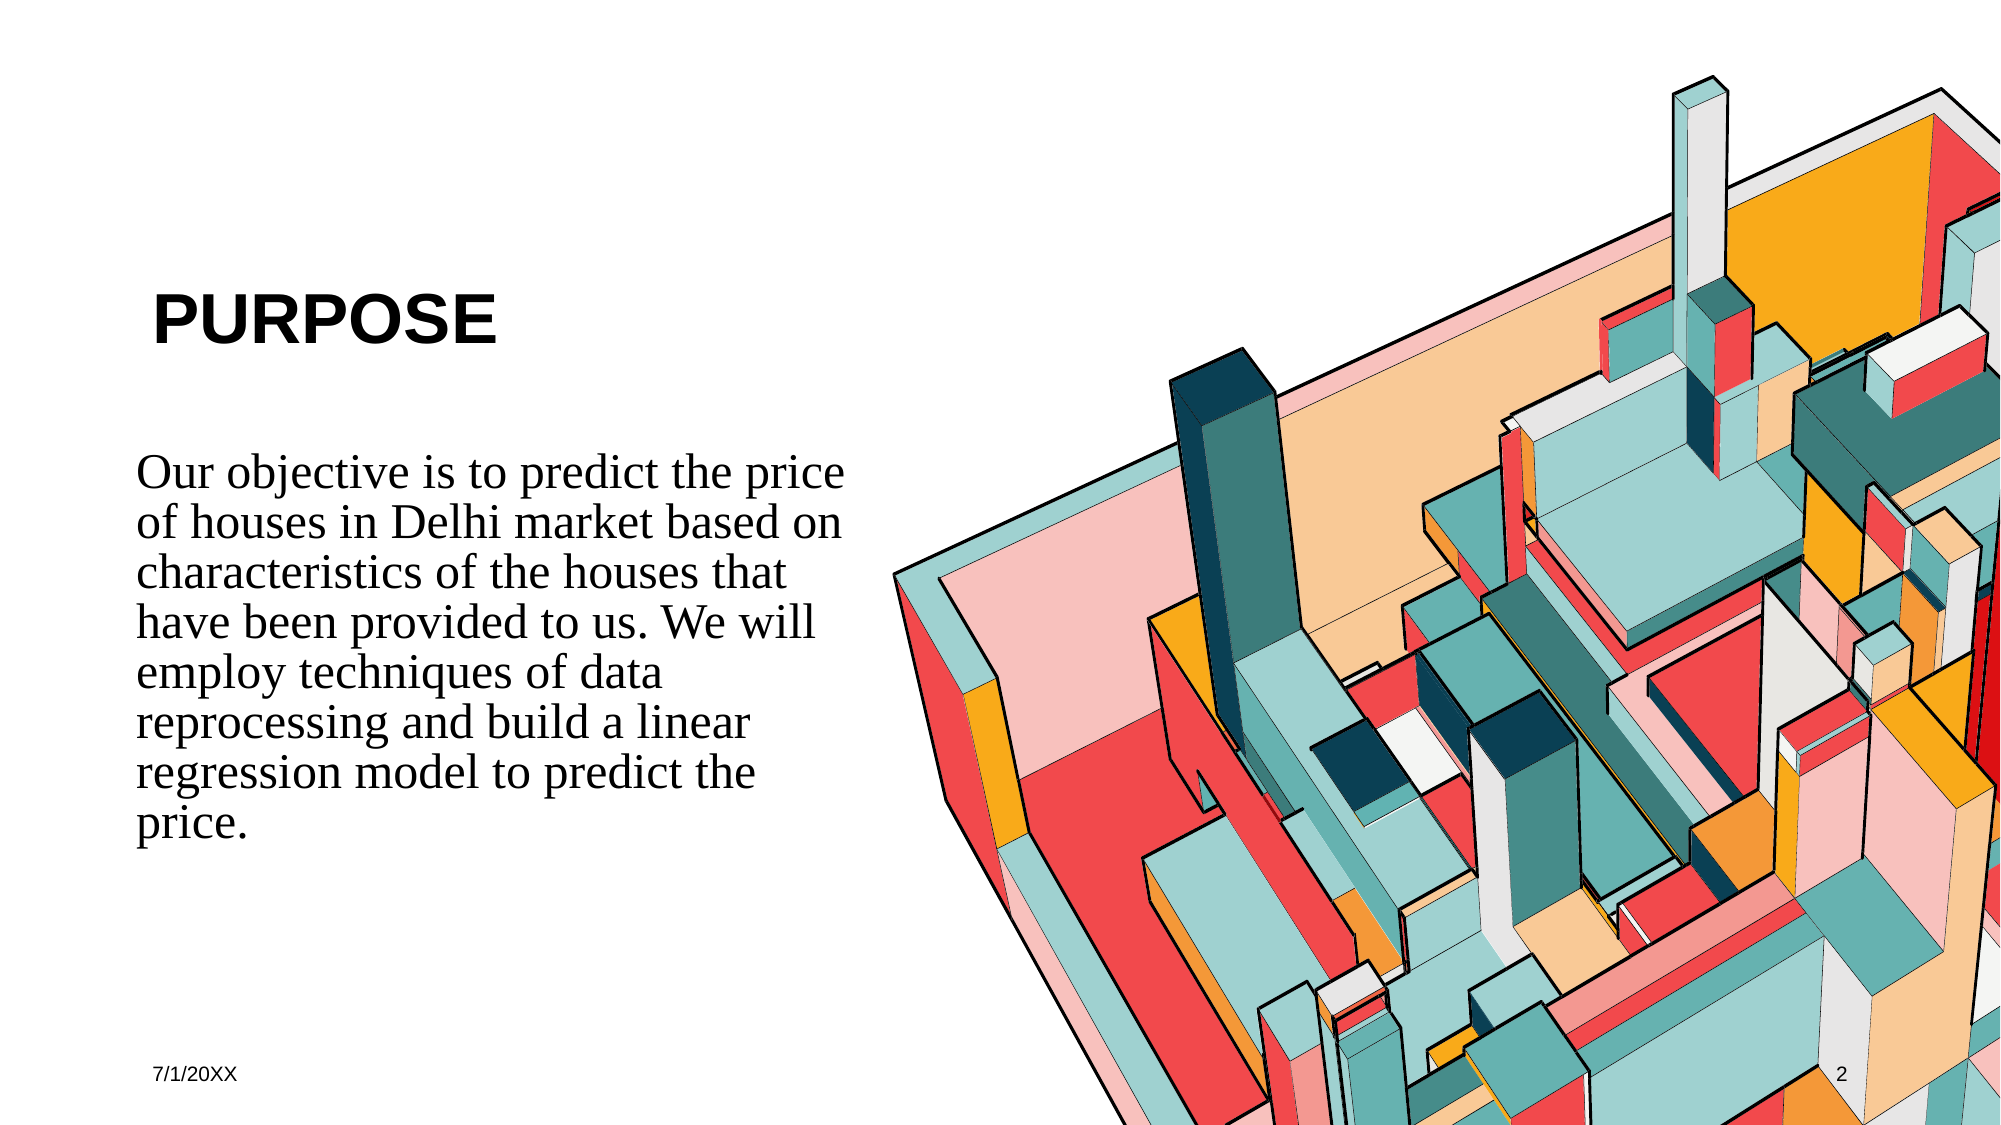

# Purpose
Our objective is to predict the price of houses in Delhi market based on characteristics of the houses that have been provided to us. We will employ techniques of data reprocessing and build a linear regression model to predict the price.

7/1/20XX
2